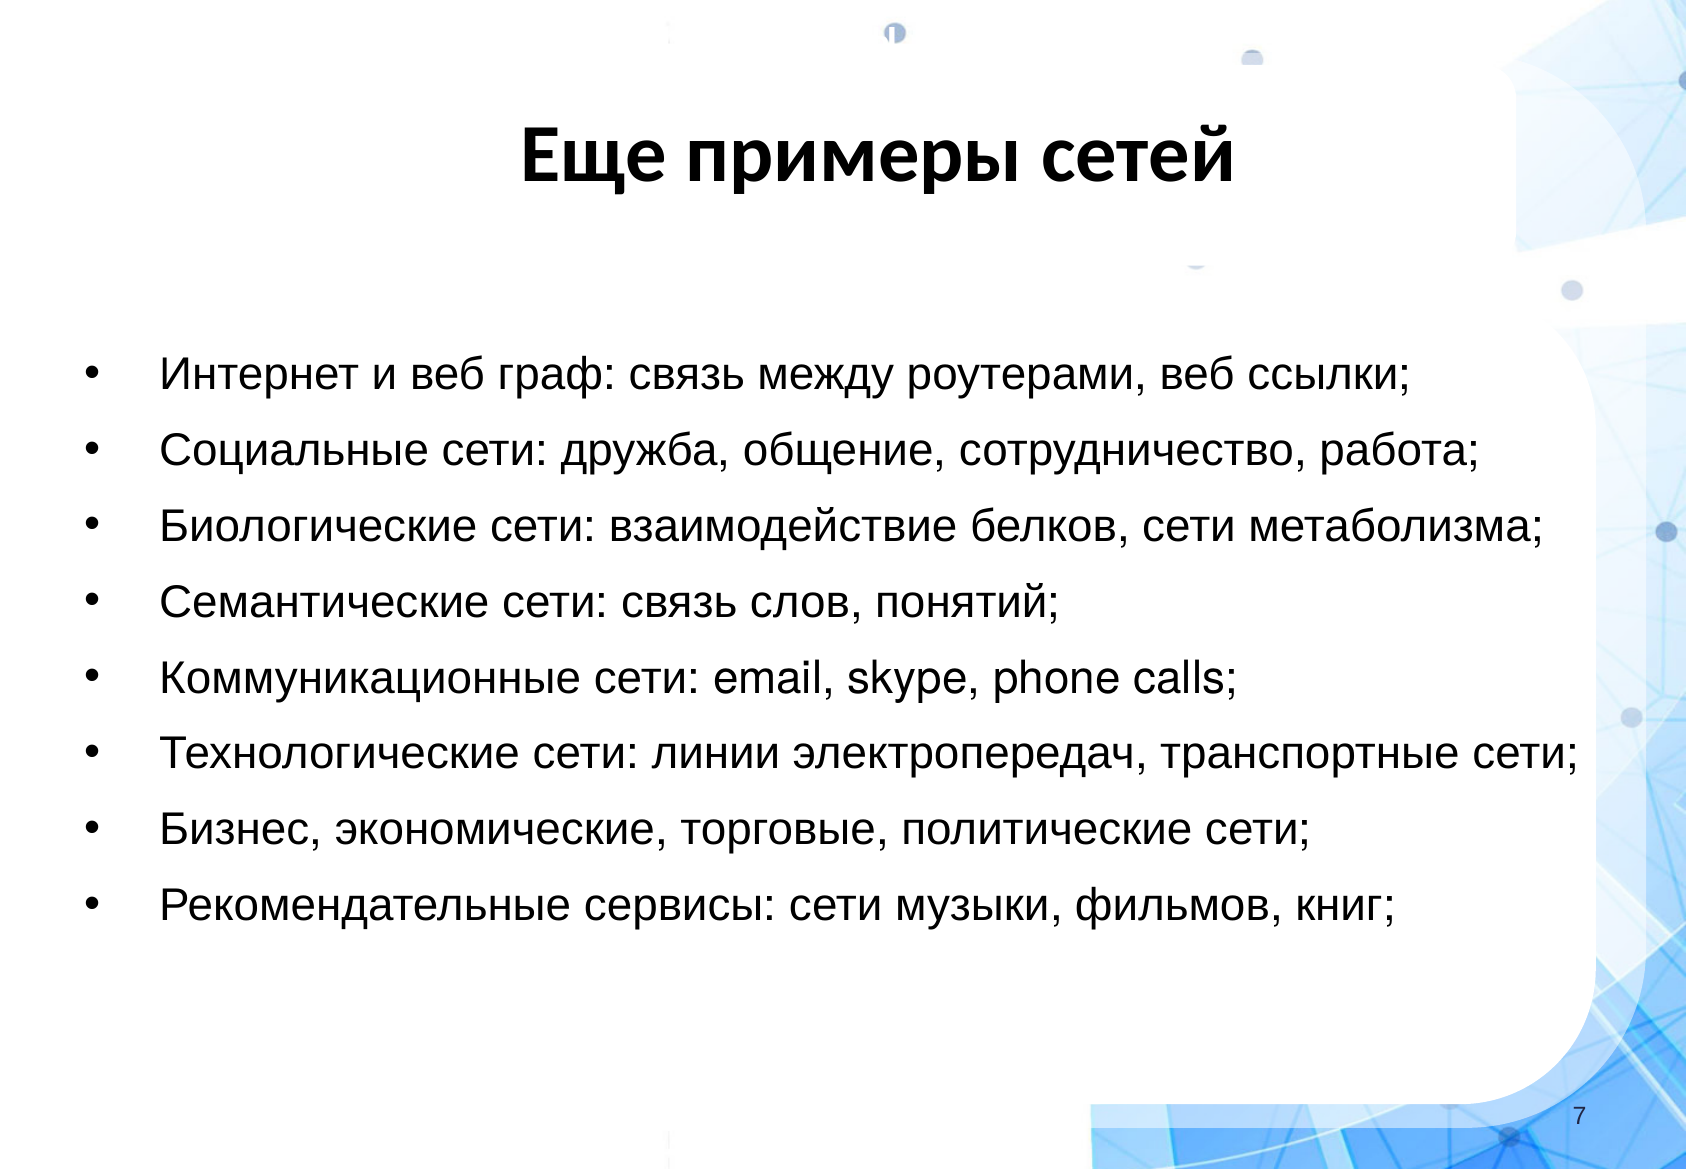

Инструменты DM

# Еще примеры сетей

Интернет и веб граф: связь между роутерами, веб ссылки;
Социальные сети: дружба, общение, сотрудничество, работа;
Биологические сети: взаимодействие белков, сети метаболизма;
Семантические сети: связь слов, понятий;
Коммуникационные сети: email, skype, phone calls;
Технологические сети: линии электропередач, транспортные сети;
Бизнес, экономические, торговые, политические сети;
Рекомендательные сервисы: сети музыки, фильмов, книг;
7